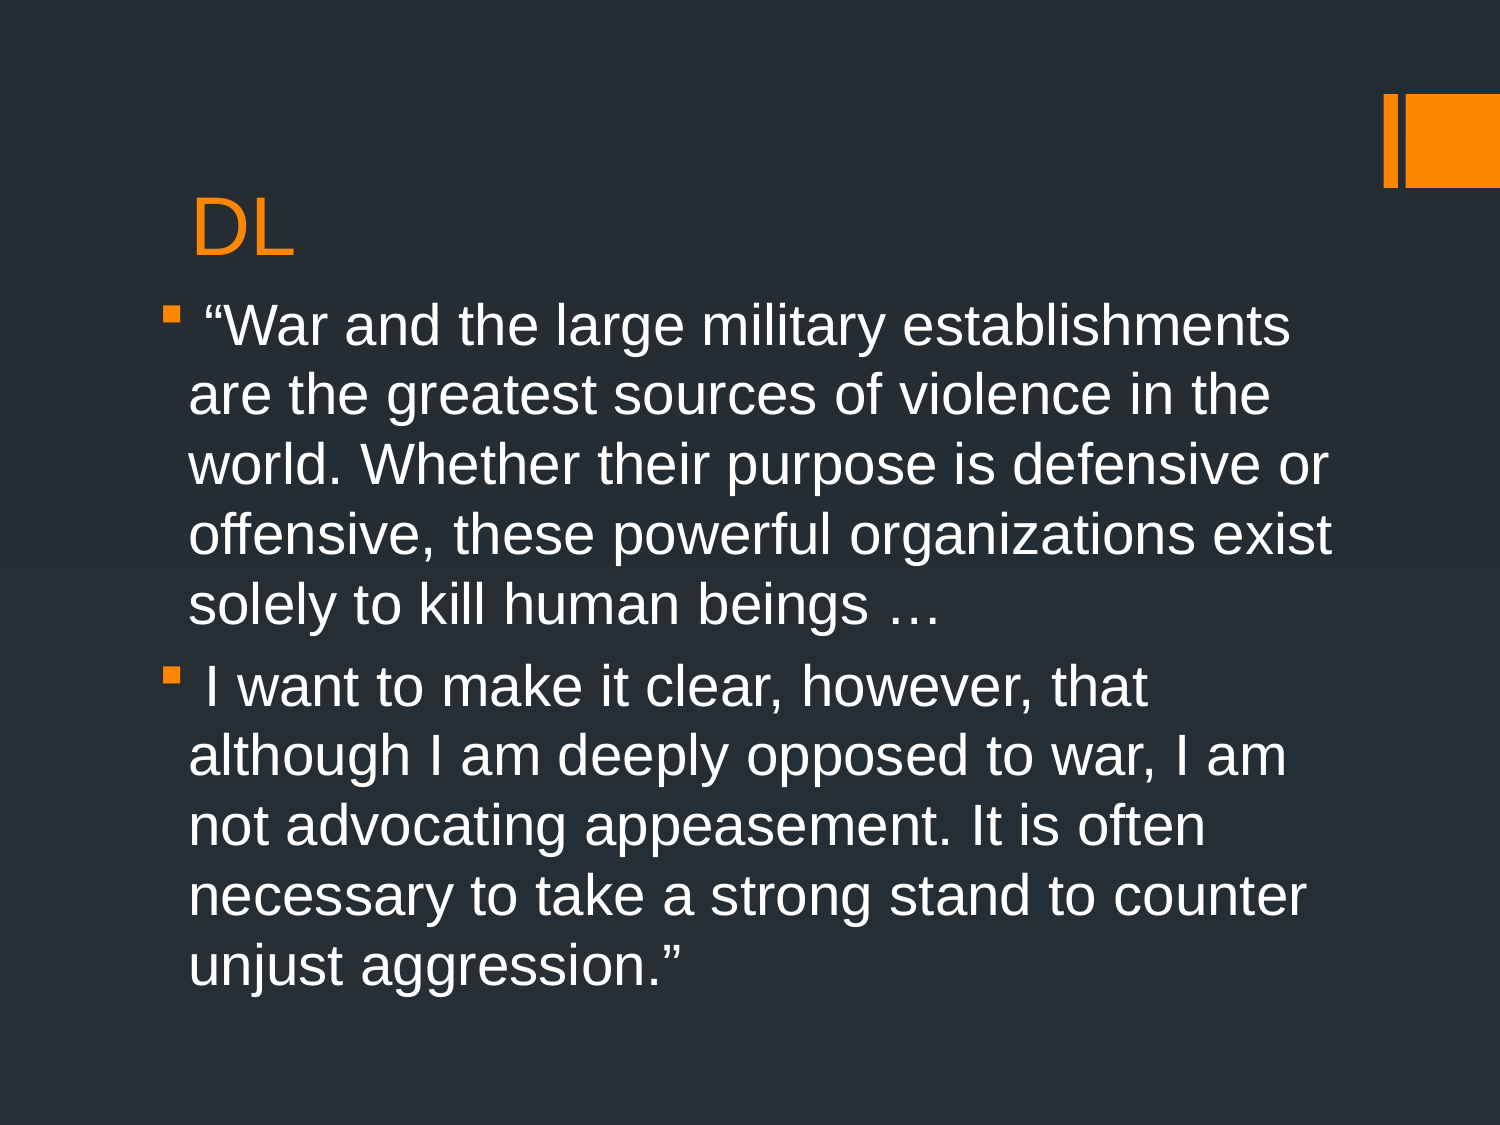

# DL
 “War and the large military establishments are the greatest sources of violence in the world. Whether their purpose is defensive or offensive, these powerful organizations exist solely to kill human beings …
 I want to make it clear, however, that although I am deeply opposed to war, I am not advocating appeasement. It is often necessary to take a strong stand to counter unjust aggression.”